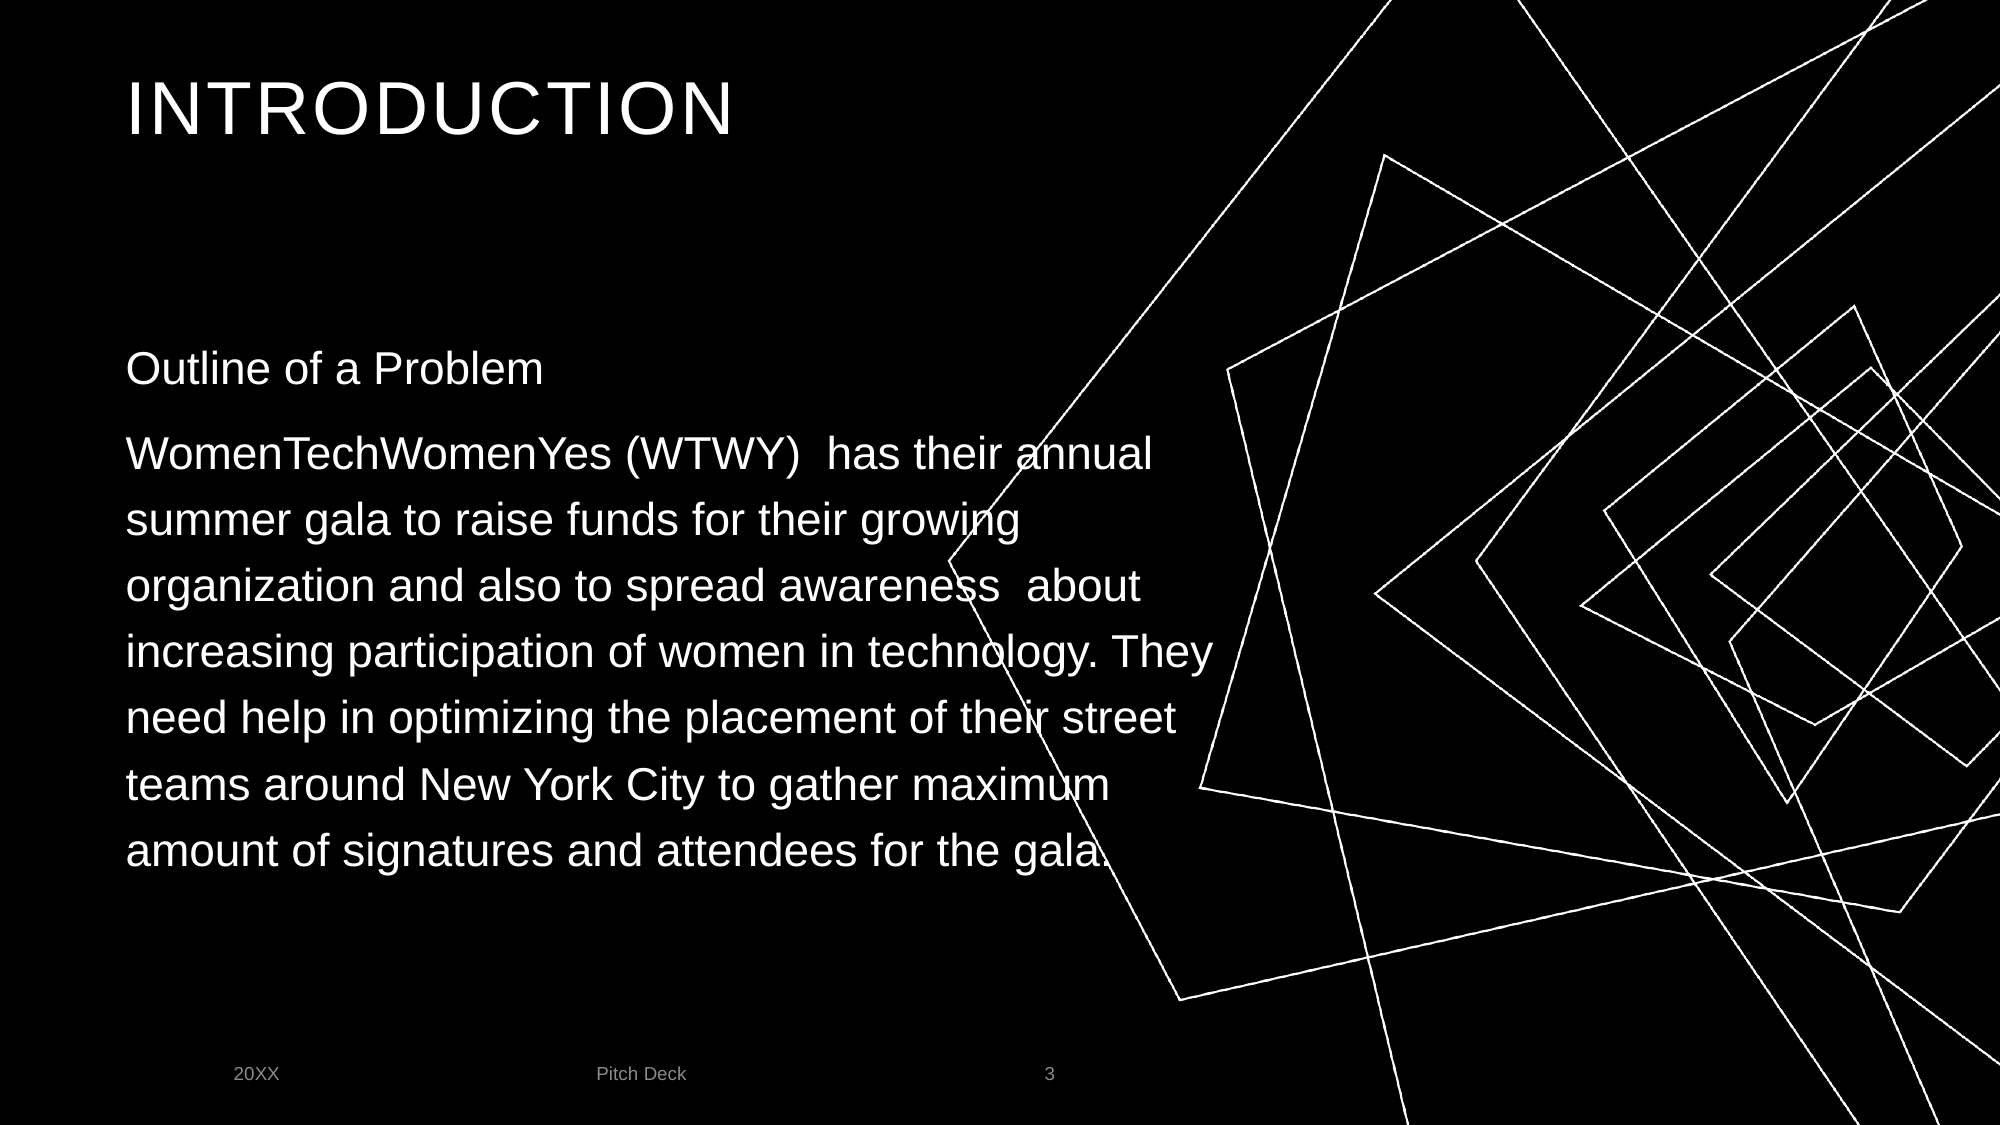

# Introduction
Outline of a Problem
WomenTechWomenYes (WTWY)  has their annual summer gala to raise funds for their growing organization and also to spread awareness  about increasing participation of women in technology. They need help in optimizing the placement of their street teams around New York City to gather maximum amount of signatures and attendees for the gala.
Pitch Deck
20XX
3